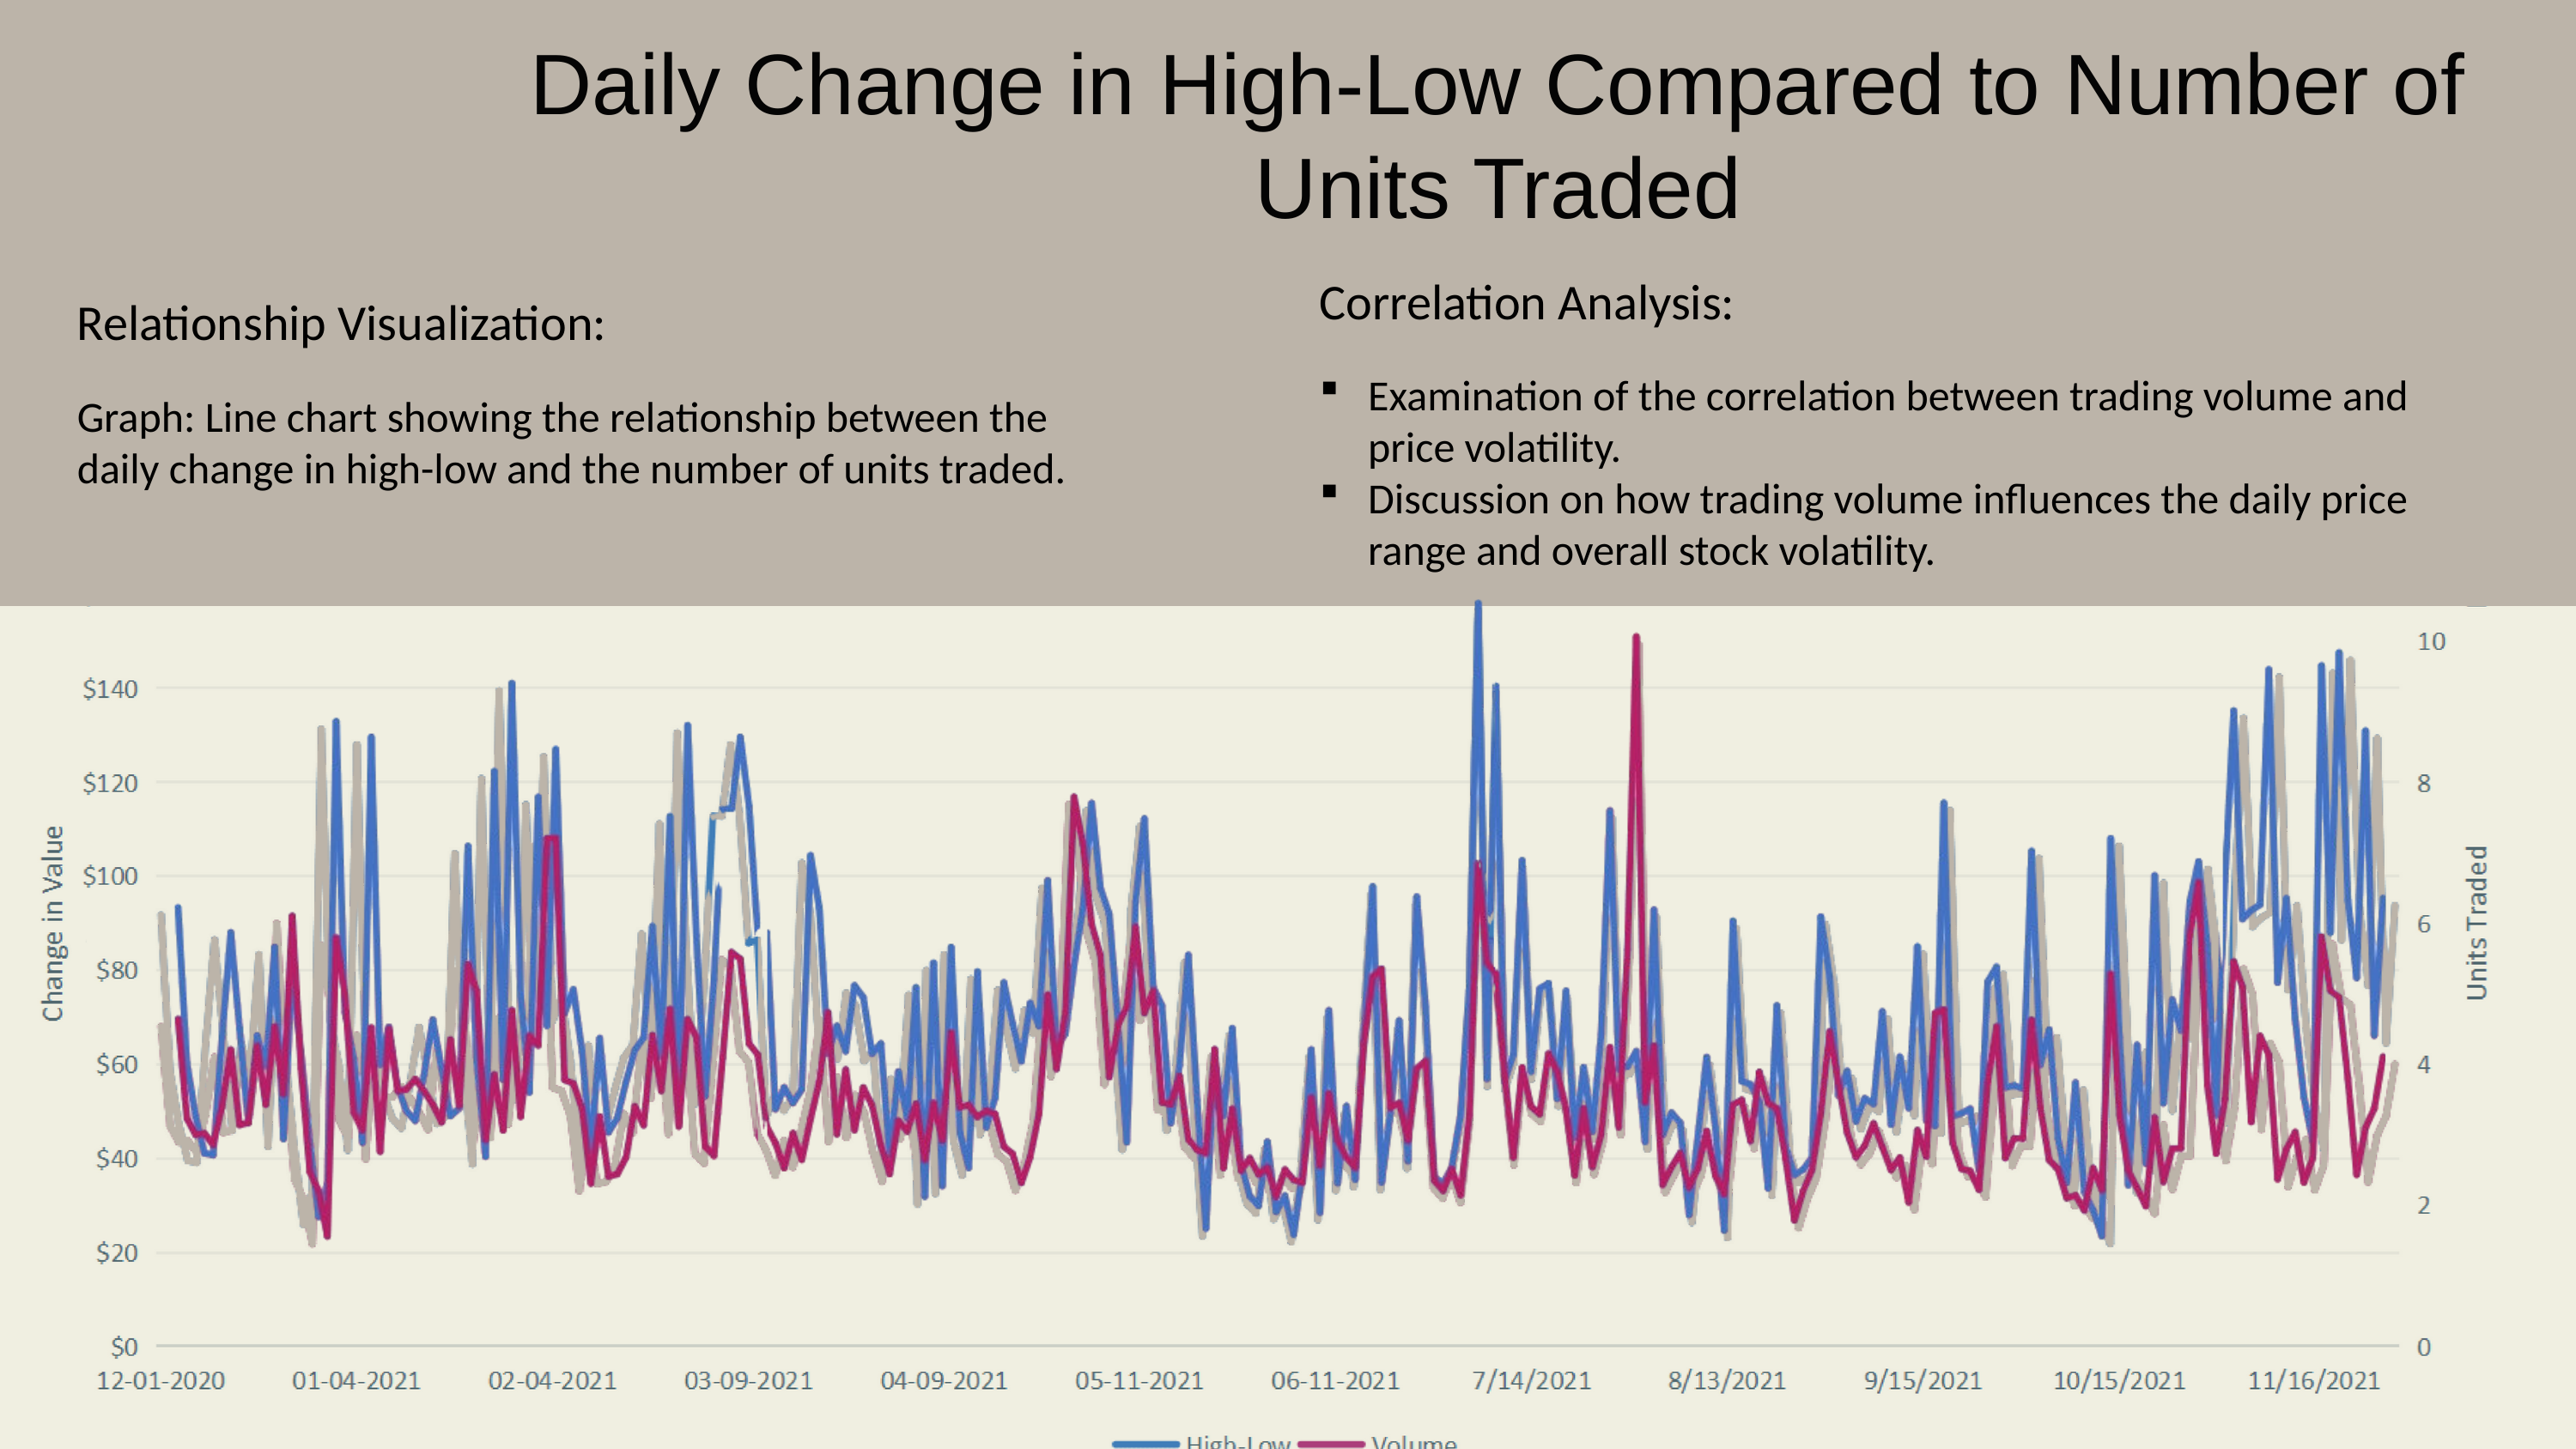

Daily Change in High-Low Compared to Number of Units Traded
Correlation Analysis:

Examination of the correlation between trading volume and price volatility.
Discussion on how trading volume influences the daily price range and overall stock volatility.
Relationship Visualization:

Graph: Line chart showing the relationship between the daily change in high-low and the number of units traded.